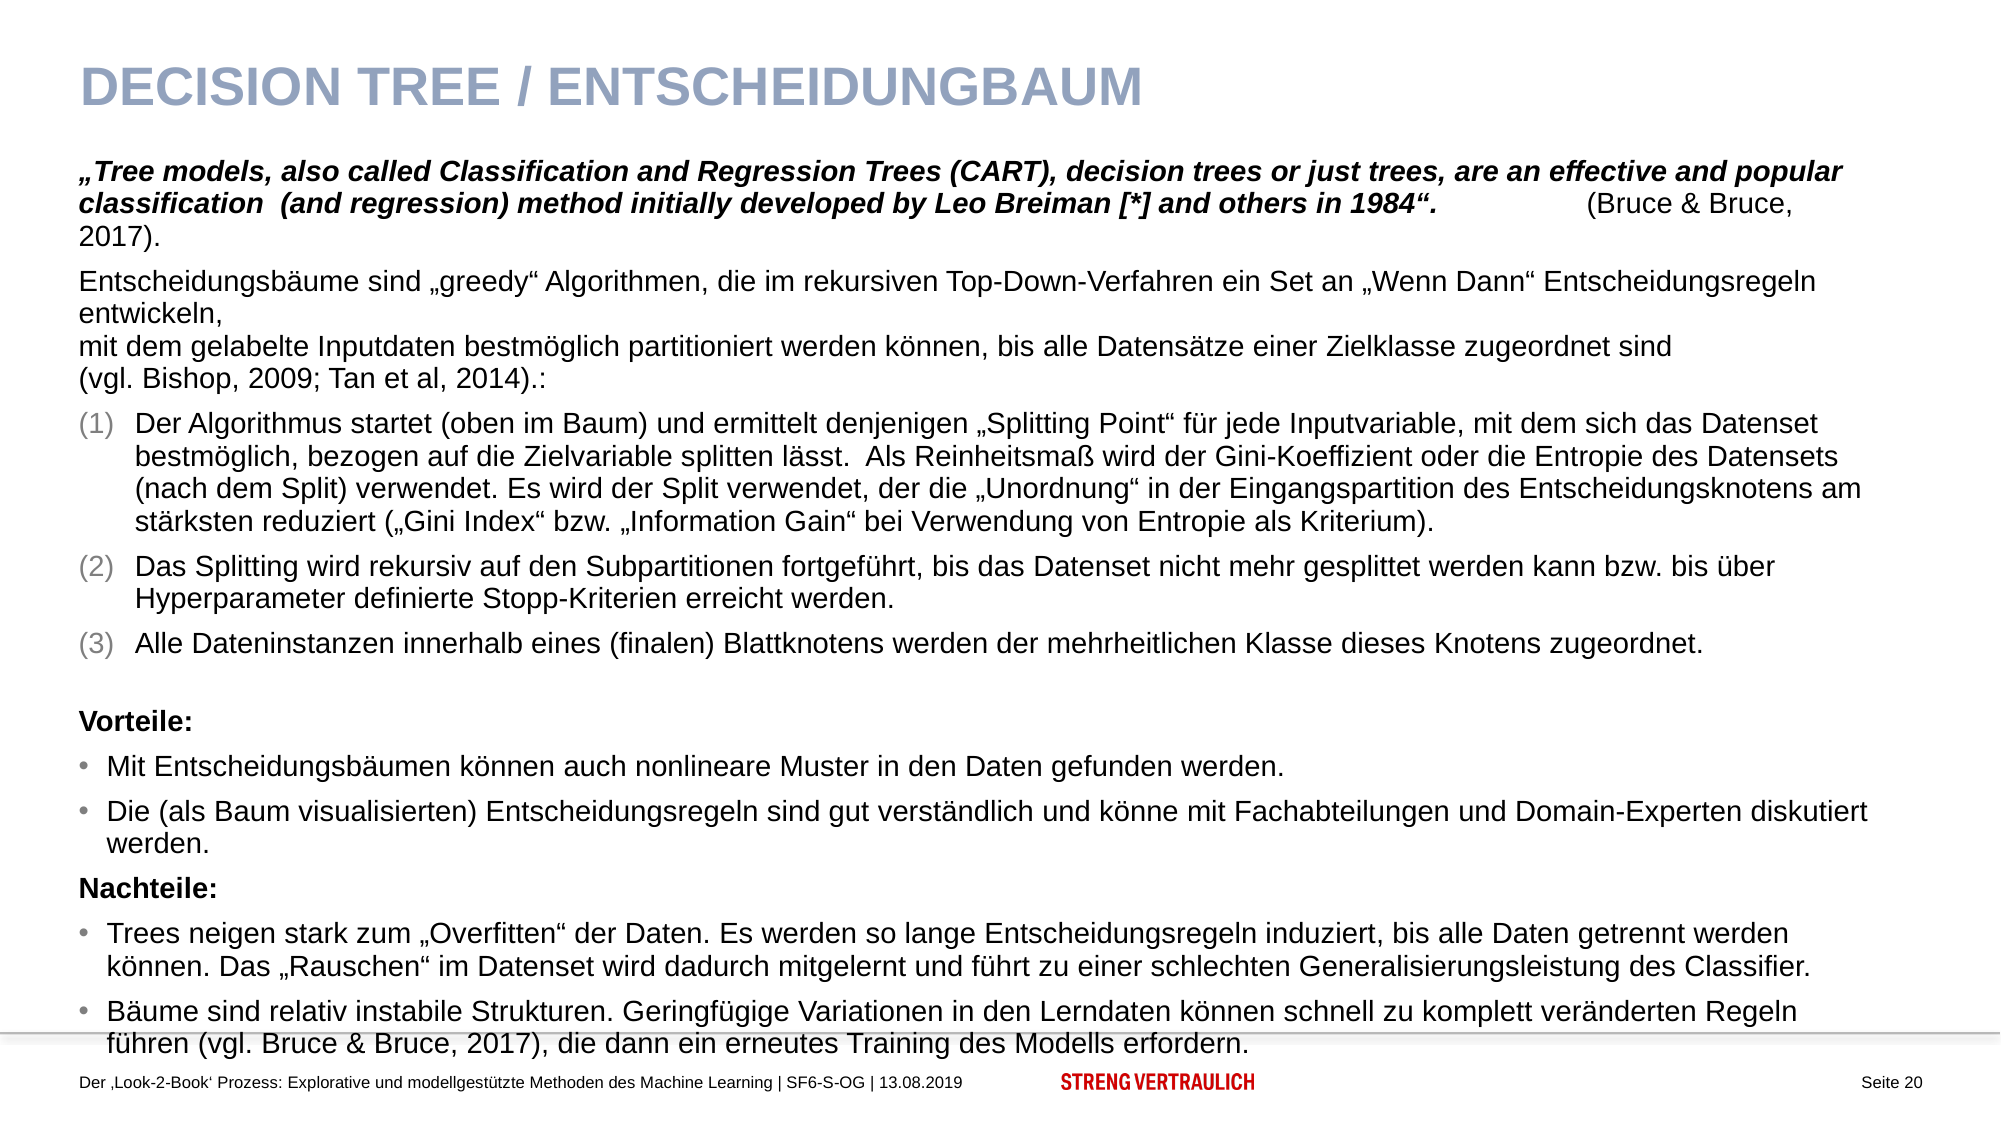

# Decision Tree / Entscheidungbaum
„Tree models, also called Classification and Regression Trees (CART), decision trees or just trees, are an effective and popular classification  (and regression) method initially developed by Leo Breiman [*] and others in 1984“.	 (Bruce & Bruce, 2017).
Entscheidungsbäume sind „greedy“ Algorithmen, die im rekursiven Top-Down-Verfahren ein Set an „Wenn Dann“ Entscheidungsregeln entwickeln,
mit dem gelabelte Inputdaten bestmöglich partitioniert werden können, bis alle Datensätze einer Zielklasse zugeordnet sind
(vgl. Bishop, 2009; Tan et al, 2014).:
Der Algorithmus startet (oben im Baum) und ermittelt denjenigen „Splitting Point“ für jede Inputvariable, mit dem sich das Datenset bestmöglich, bezogen auf die Zielvariable splitten lässt.  Als Reinheitsmaß wird der Gini-Koeffizient oder die Entropie des Datensets (nach dem Split) verwendet. Es wird der Split verwendet, der die „Unordnung“ in der Eingangspartition des Entscheidungsknotens am stärksten reduziert („Gini Index“ bzw. „Information Gain“ bei Verwendung von Entropie als Kriterium).
Das Splitting wird rekursiv auf den Subpartitionen fortgeführt, bis das Datenset nicht mehr gesplittet werden kann bzw. bis über Hyperparameter definierte Stopp-Kriterien erreicht werden.
Alle Dateninstanzen innerhalb eines (finalen) Blattknotens werden der mehrheitlichen Klasse dieses Knotens zugeordnet.
Vorteile:
Mit Entscheidungsbäumen können auch nonlineare Muster in den Daten gefunden werden.
Die (als Baum visualisierten) Entscheidungsregeln sind gut verständlich und könne mit Fachabteilungen und Domain-Experten diskutiert werden.
Nachteile:
Trees neigen stark zum „Overfitten“ der Daten. Es werden so lange Entscheidungsregeln induziert, bis alle Daten getrennt werden können. Das „Rauschen“ im Datenset wird dadurch mitgelernt und führt zu einer schlechten Generalisierungsleistung des Classifier.
Bäume sind relativ instabile Strukturen. Geringfügige Variationen in den Lerndaten können schnell zu komplett veränderten Regeln führen (vgl. Bruce & Bruce, 2017), die dann ein erneutes Training des Modells erfordern.